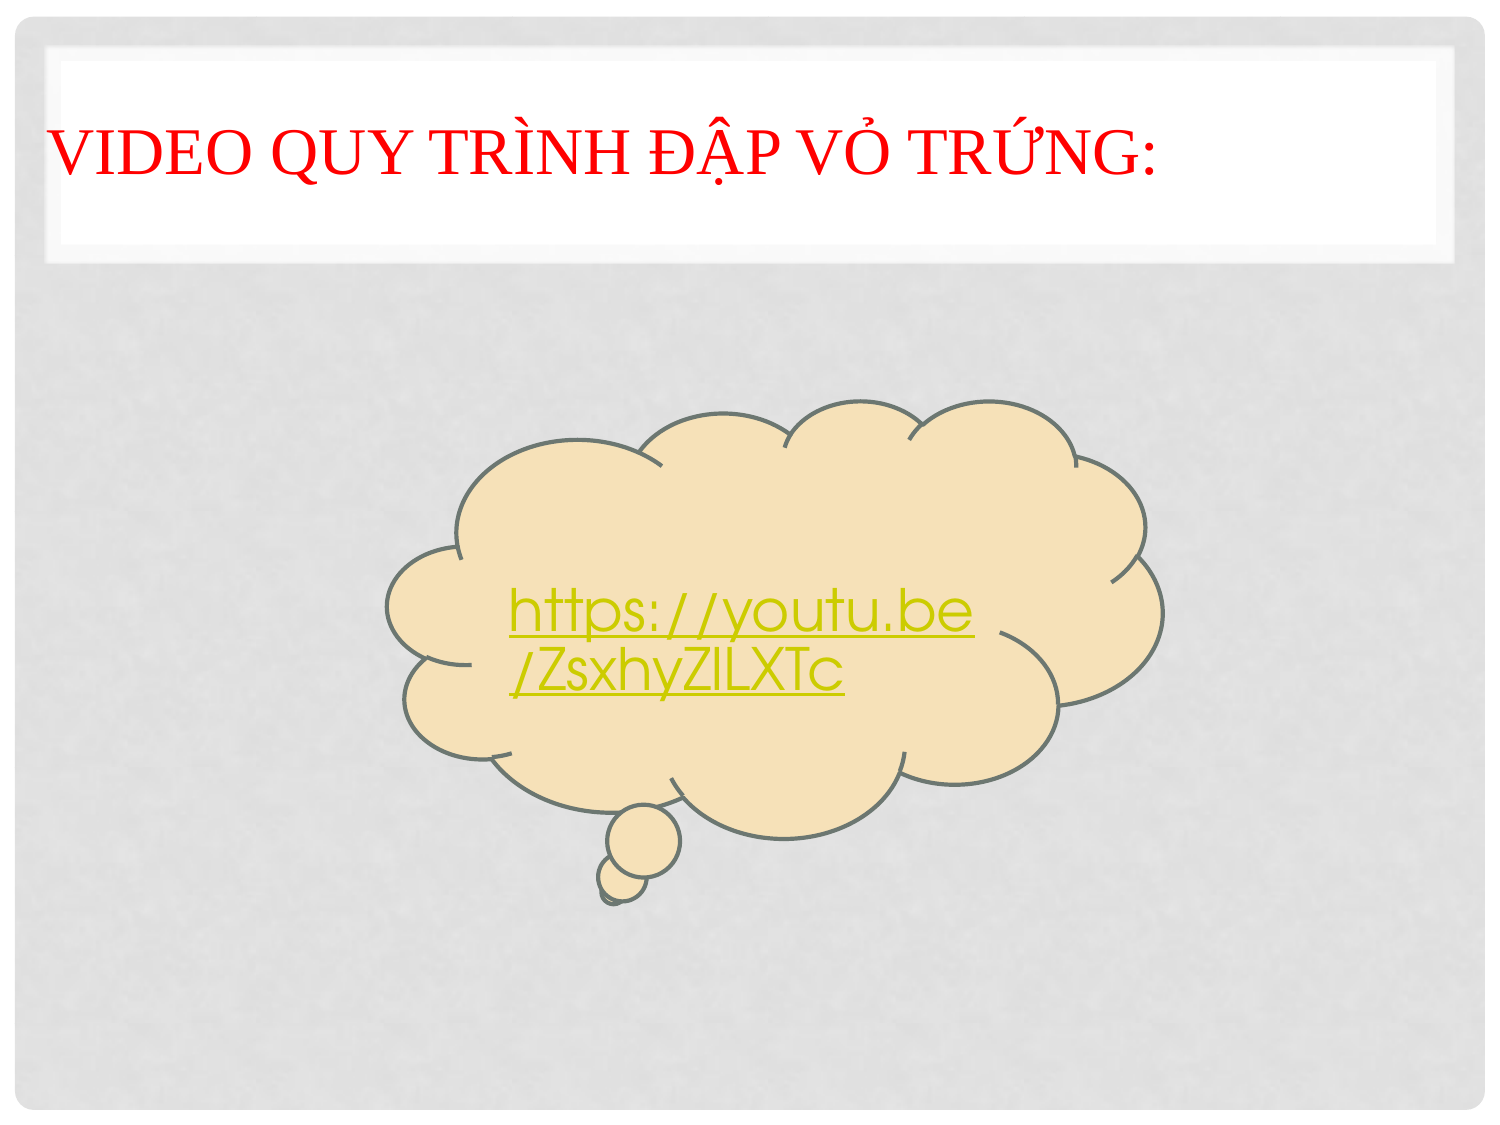

VIDEO QUY TRÌNH ĐẬP VỎ TRỨNG:
https://youtu.be/ZsxhyZlLXTc